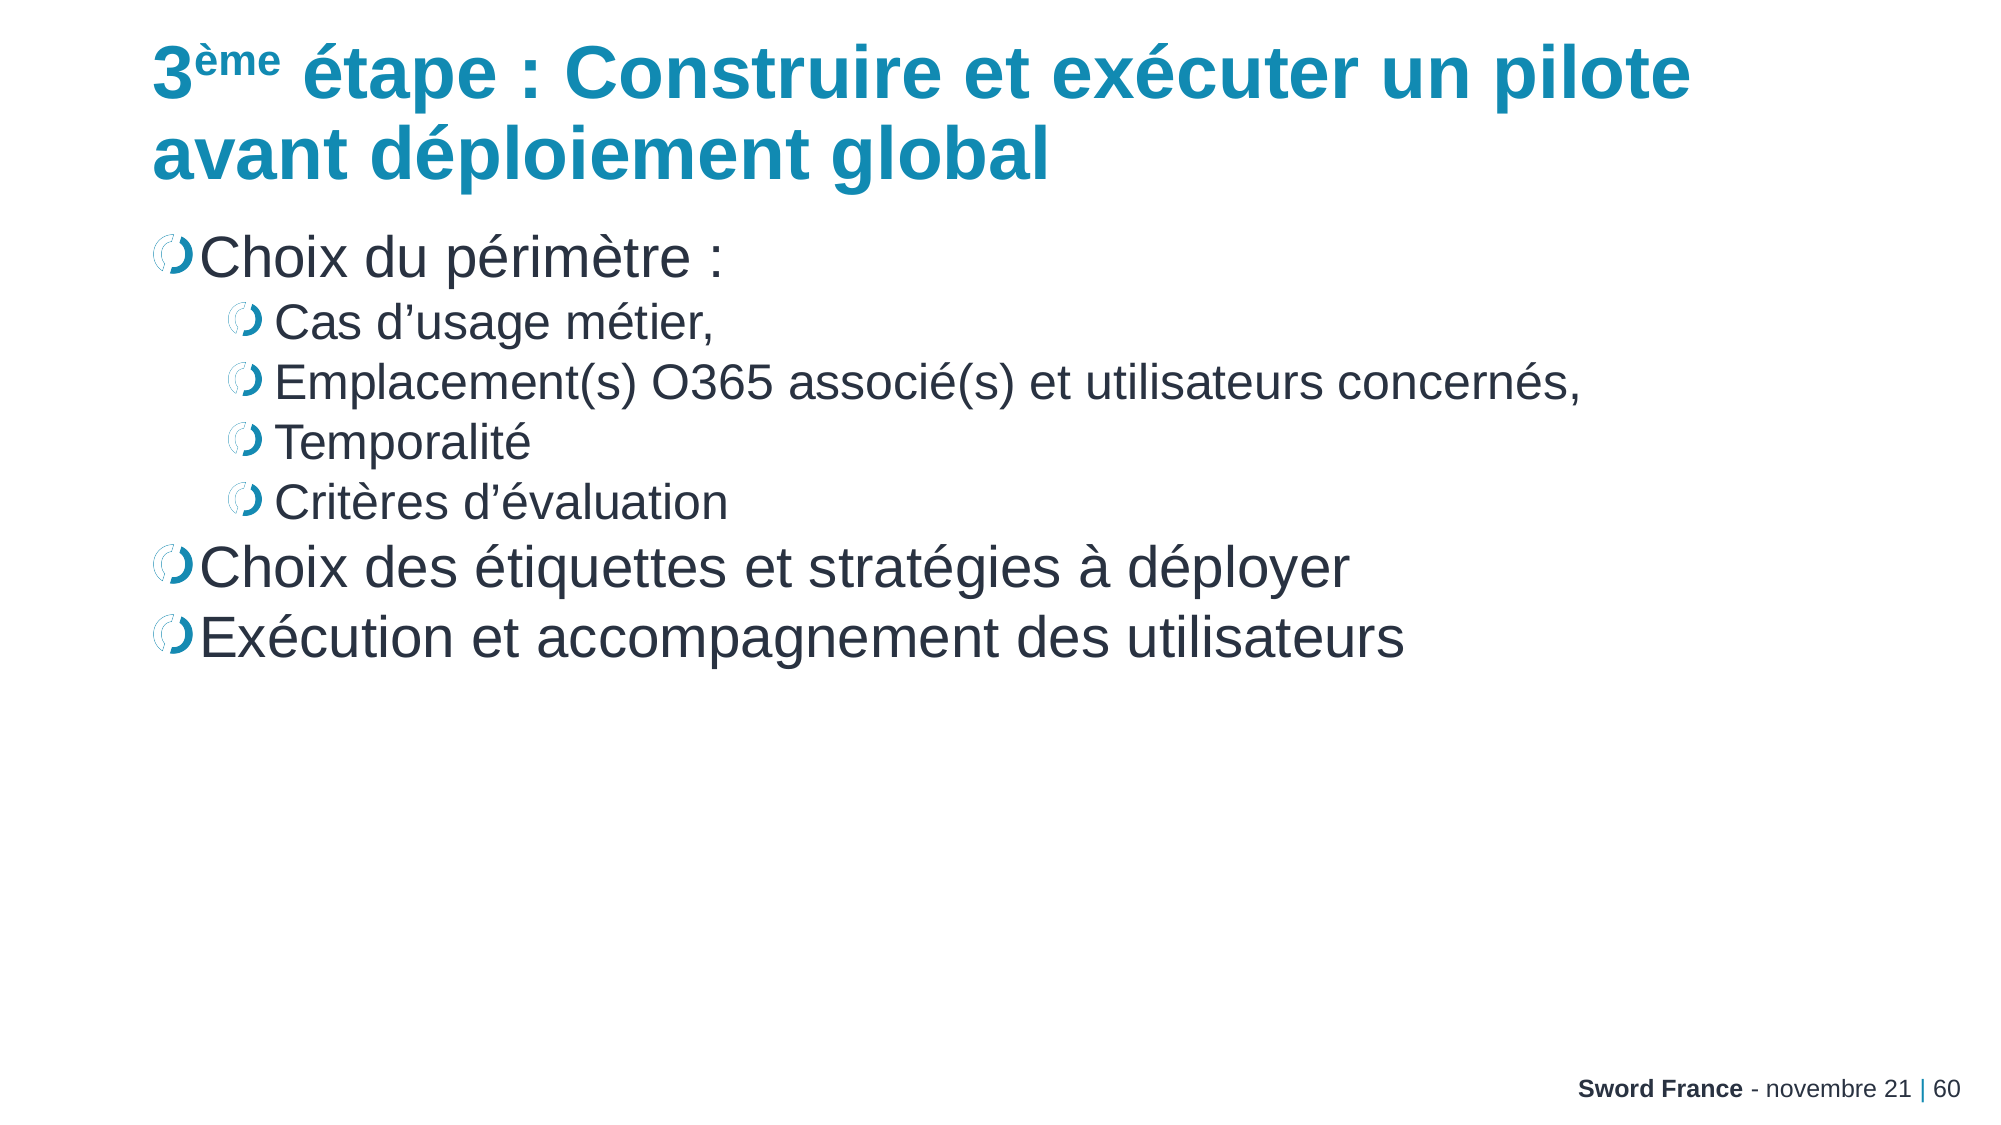

# 3ème étape : Construire et exécuter un pilote avant déploiement global
Choix du périmètre :
Cas d’usage métier,
Emplacement(s) O365 associé(s) et utilisateurs concernés,
Temporalité
Critères d’évaluation
Choix des étiquettes et stratégies à déployer
Exécution et accompagnement des utilisateurs